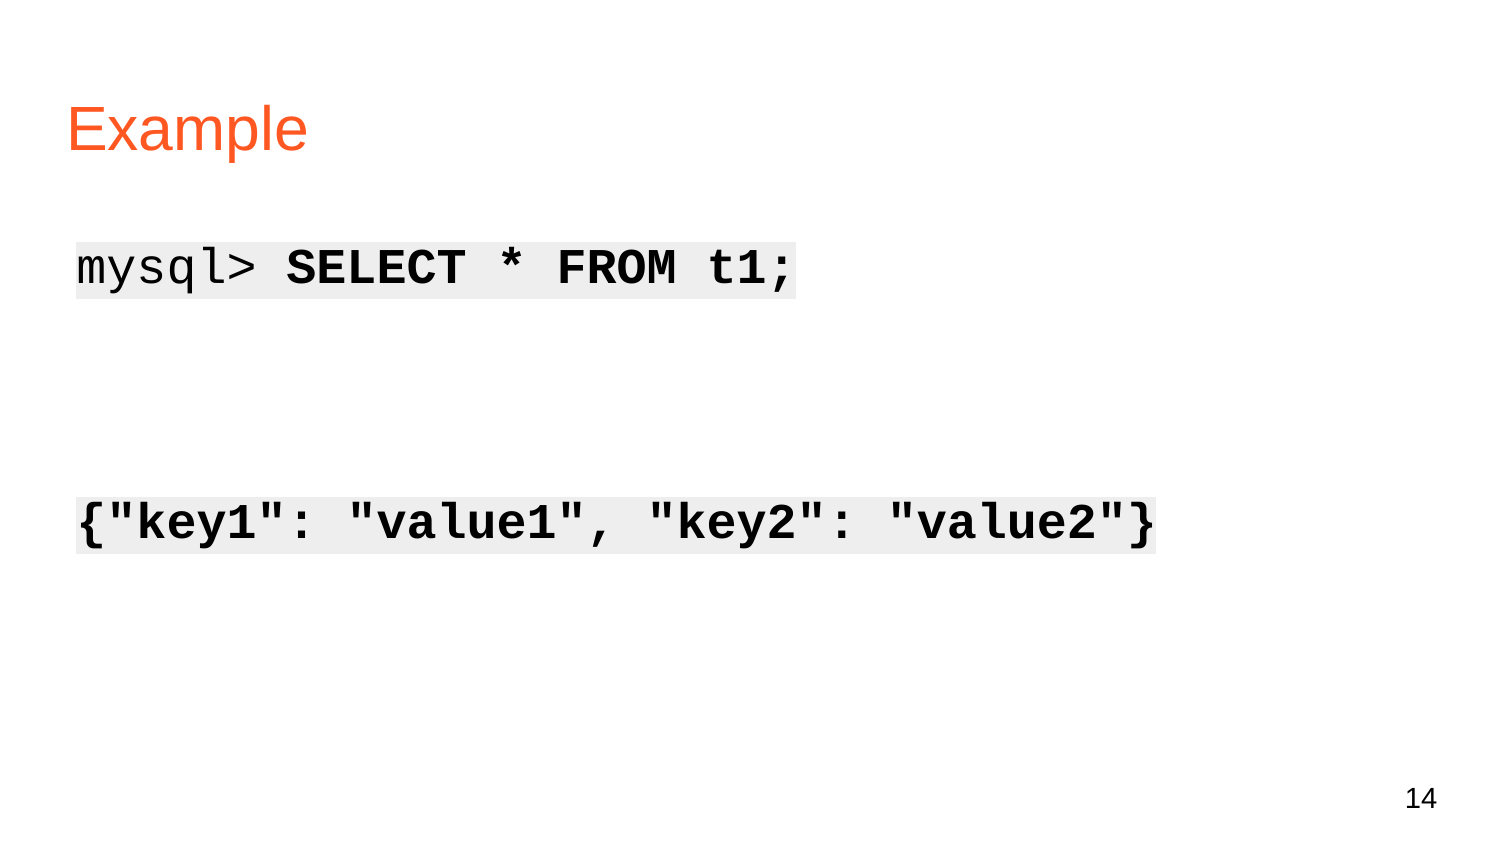

# Example
mysql> SELECT * FROM t1;

{"key1": "value1", "key2": "value2"}
14